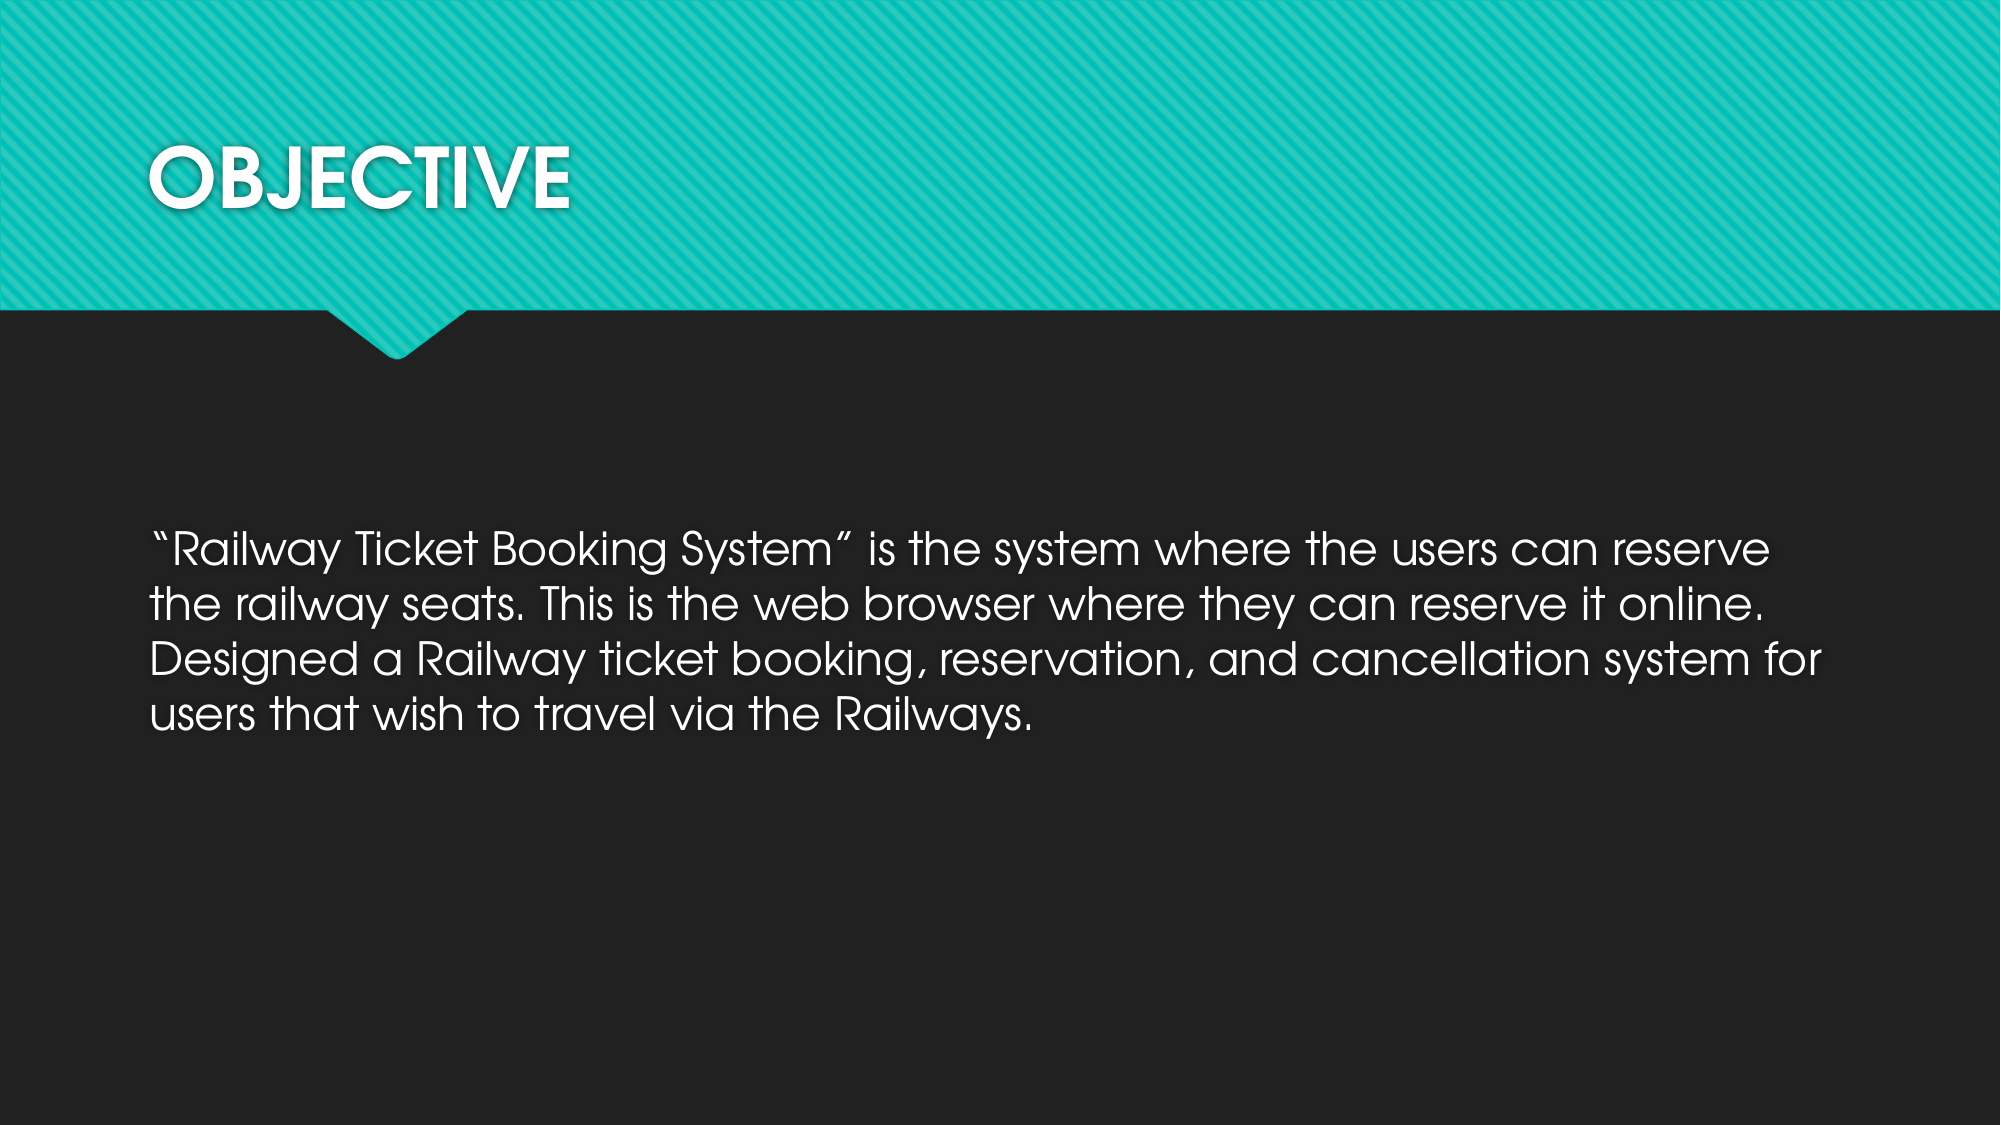

# OBJECTIVE
“Railway Ticket Booking System” is the system where the users can reserve the railway seats. This is the web browser where they can reserve it online. Designed a Railway ticket booking, reservation, and cancellation system for users that wish to travel via the Railways.